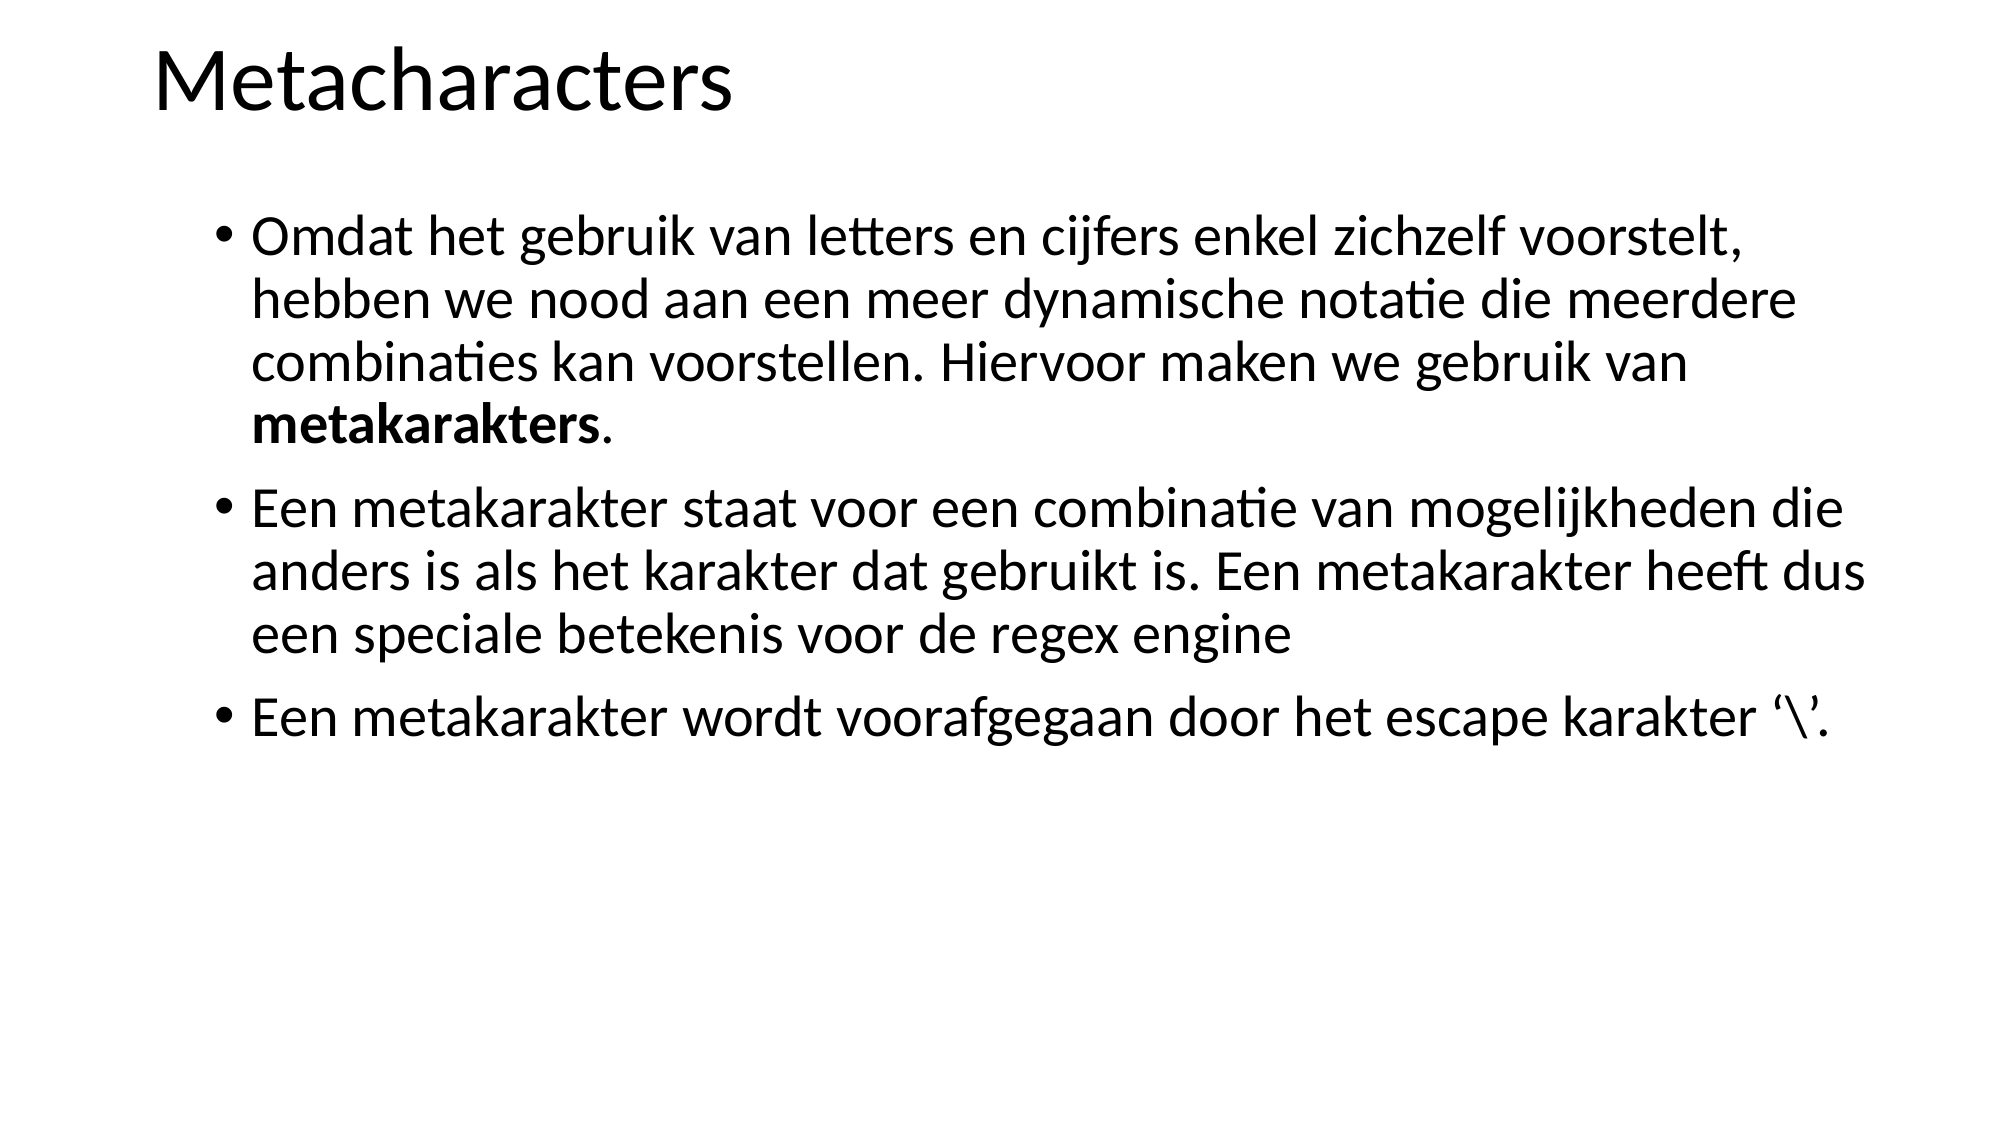

# Metacharacters
Omdat het gebruik van letters en cijfers enkel zichzelf voorstelt, hebben we nood aan een meer dynamische notatie die meerdere combinaties kan voorstellen. Hiervoor maken we gebruik van metakarakters.
Een metakarakter staat voor een combinatie van mogelijkheden die anders is als het karakter dat gebruikt is. Een metakarakter heeft dus een speciale betekenis voor de regex engine
Een metakarakter wordt voorafgegaan door het escape karakter ‘\’.